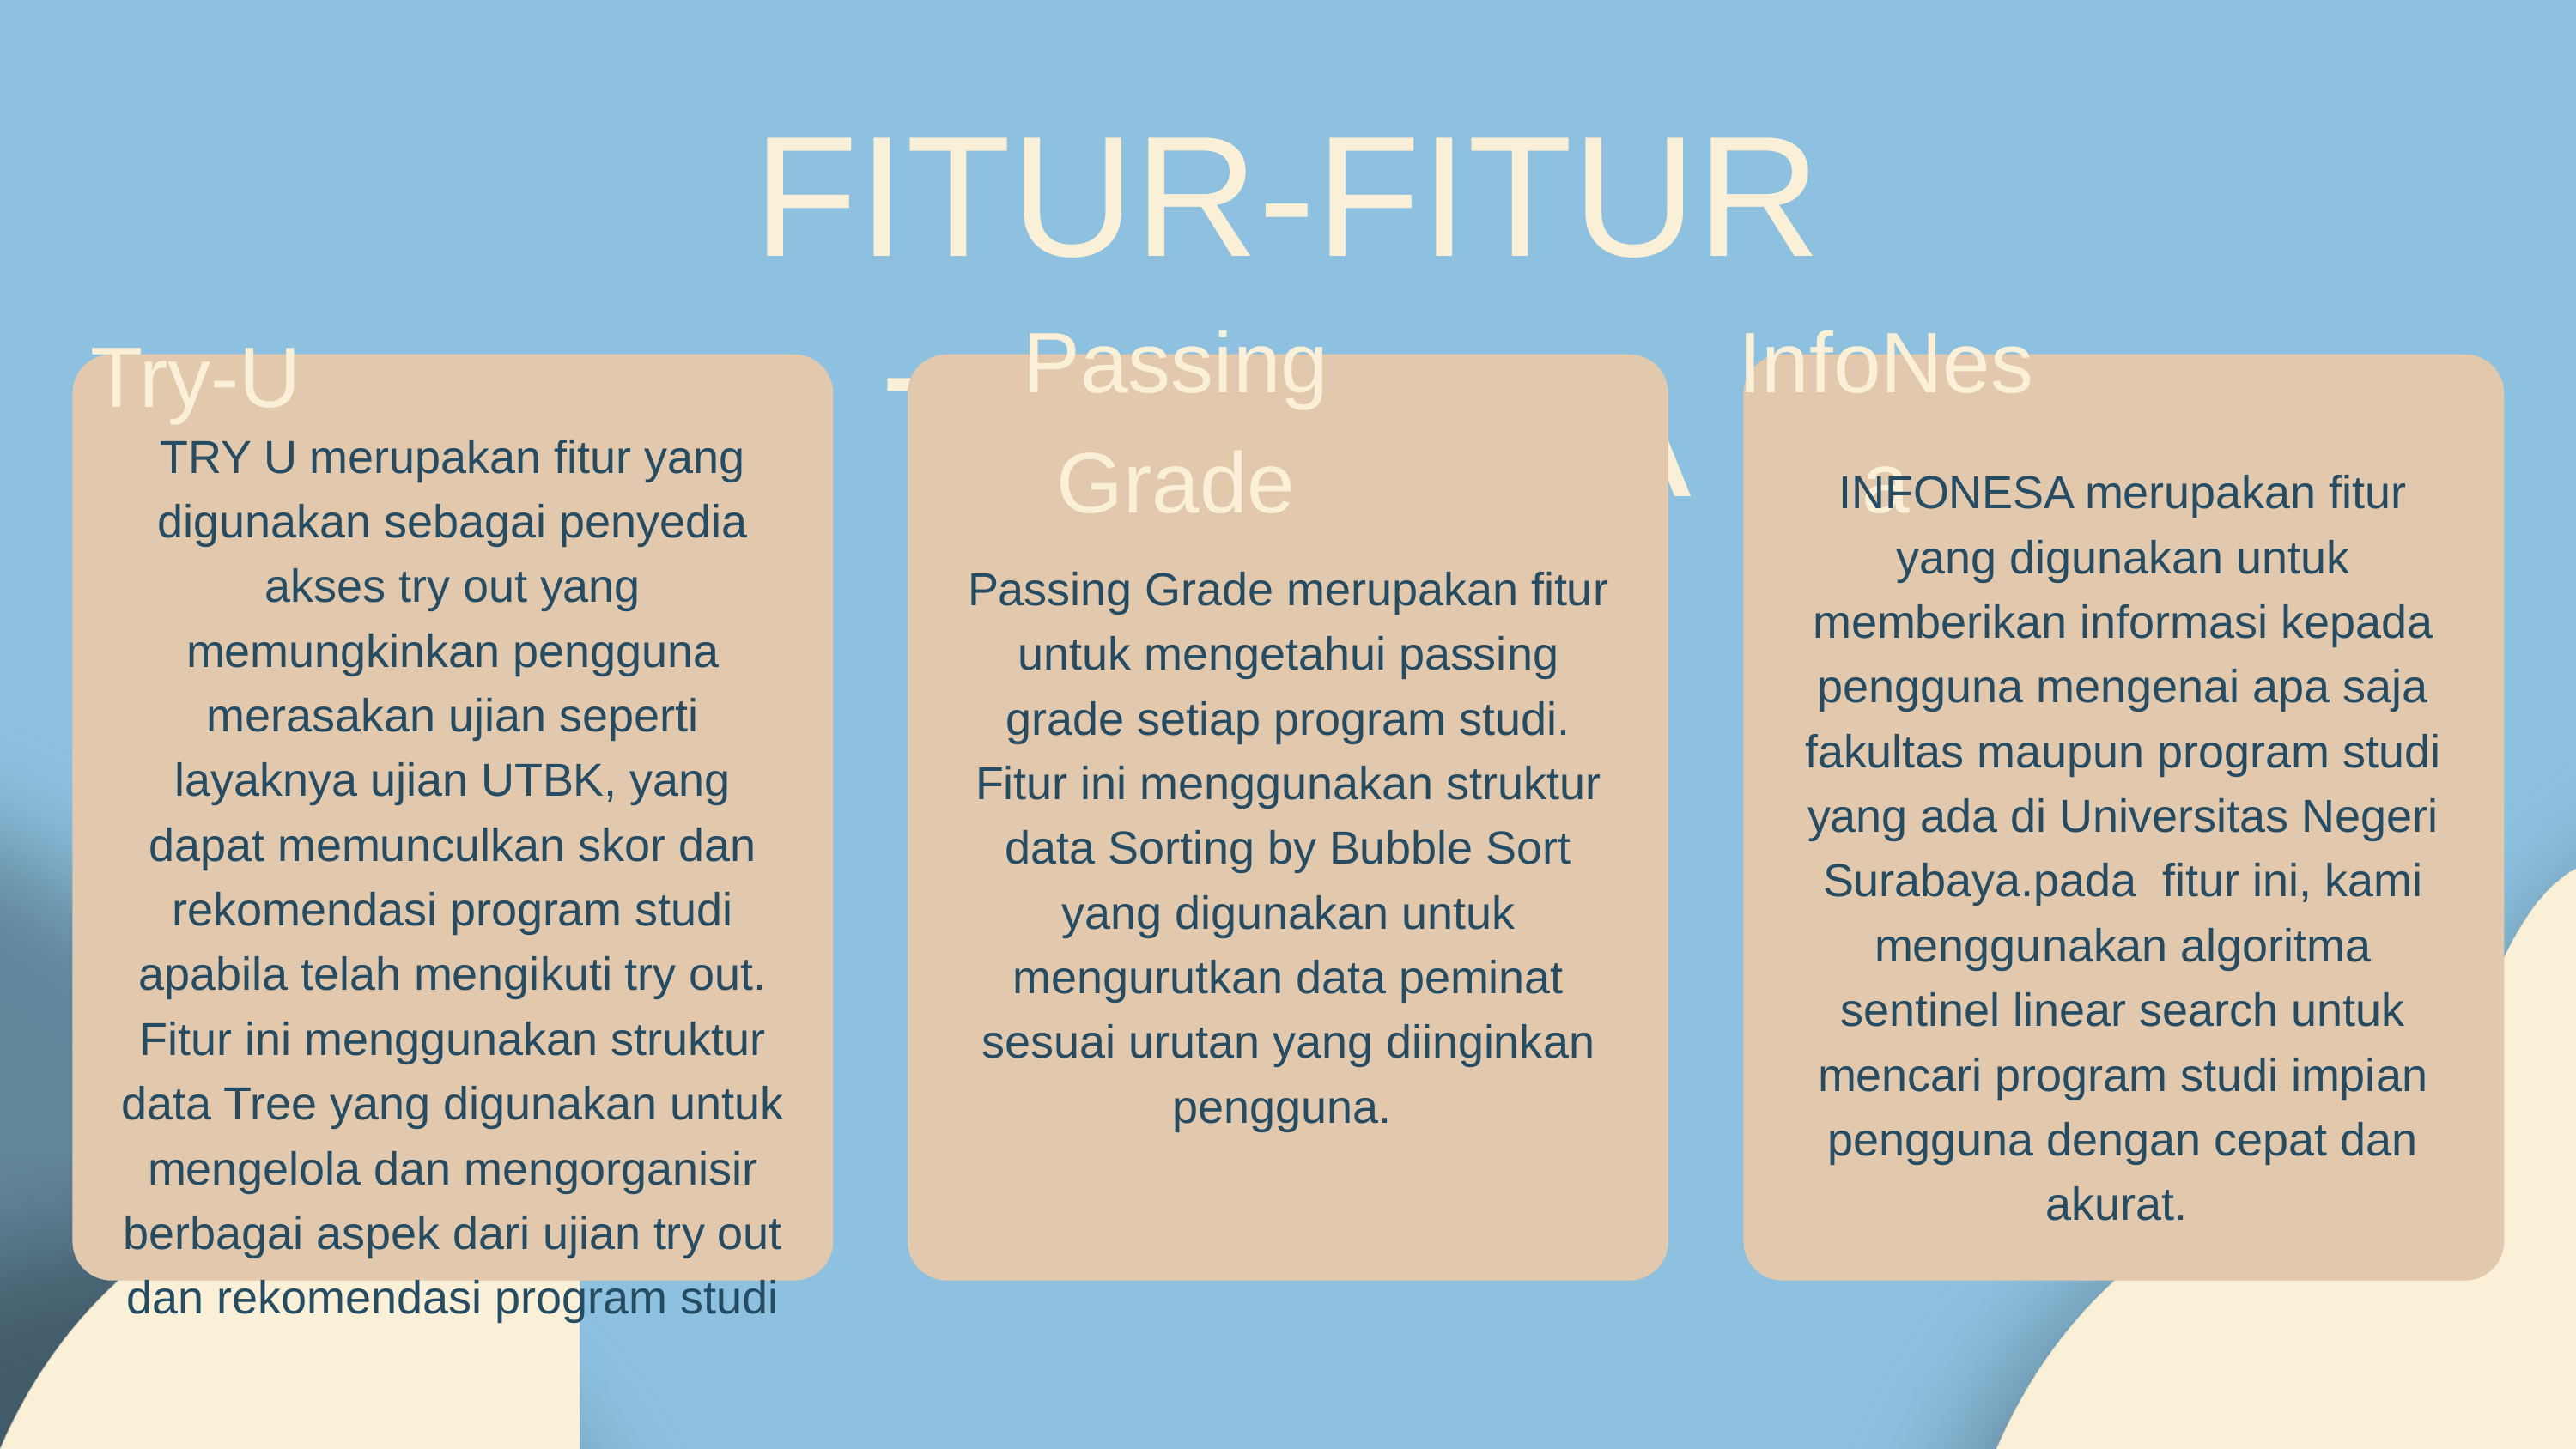

FITUR-FITUR TRYNESA
Passing Grade
InfoNesa
Try-U

TRY U merupakan fitur yang digunakan sebagai penyedia akses try out yang memungkinkan pengguna merasakan ujian seperti layaknya ujian UTBK, yang dapat memunculkan skor dan rekomendasi program studi apabila telah mengikuti try out. Fitur ini menggunakan struktur data Tree yang digunakan untuk mengelola dan mengorganisir berbagai aspek dari ujian try out dan rekomendasi program studi
INFONESA merupakan fitur yang digunakan untuk memberikan informasi kepada pengguna mengenai apa saja fakultas maupun program studi yang ada di Universitas Negeri Surabaya.pada  fitur ini, kami menggunakan algoritma sentinel linear search untuk mencari program studi impian pengguna dengan cepat dan akurat.
Passing Grade merupakan fitur untuk mengetahui passing grade setiap program studi. Fitur ini menggunakan struktur data Sorting by Bubble Sort yang digunakan untuk mengurutkan data peminat sesuai urutan yang diinginkan pengguna.